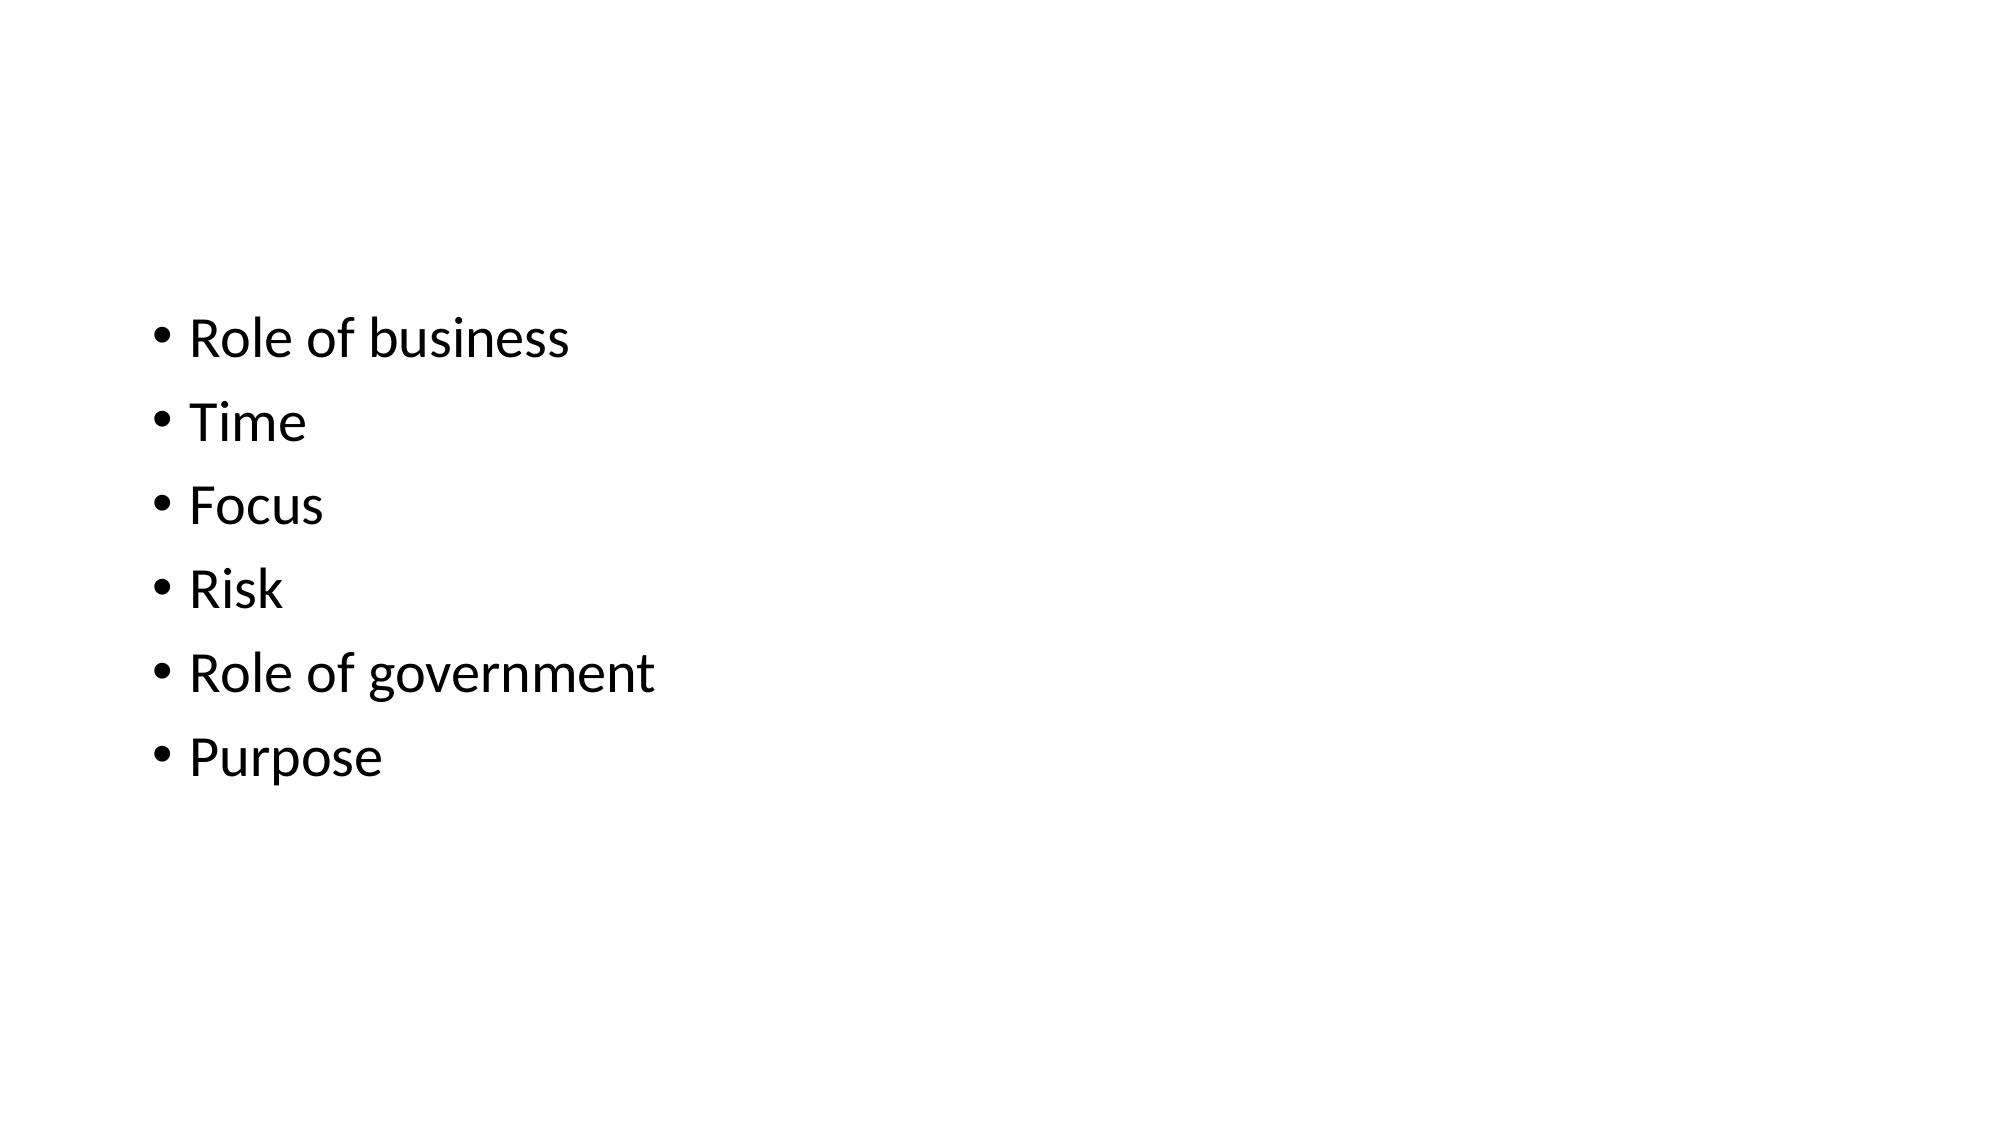

#
Role of business
Time
Focus
Risk
Role of government
Purpose